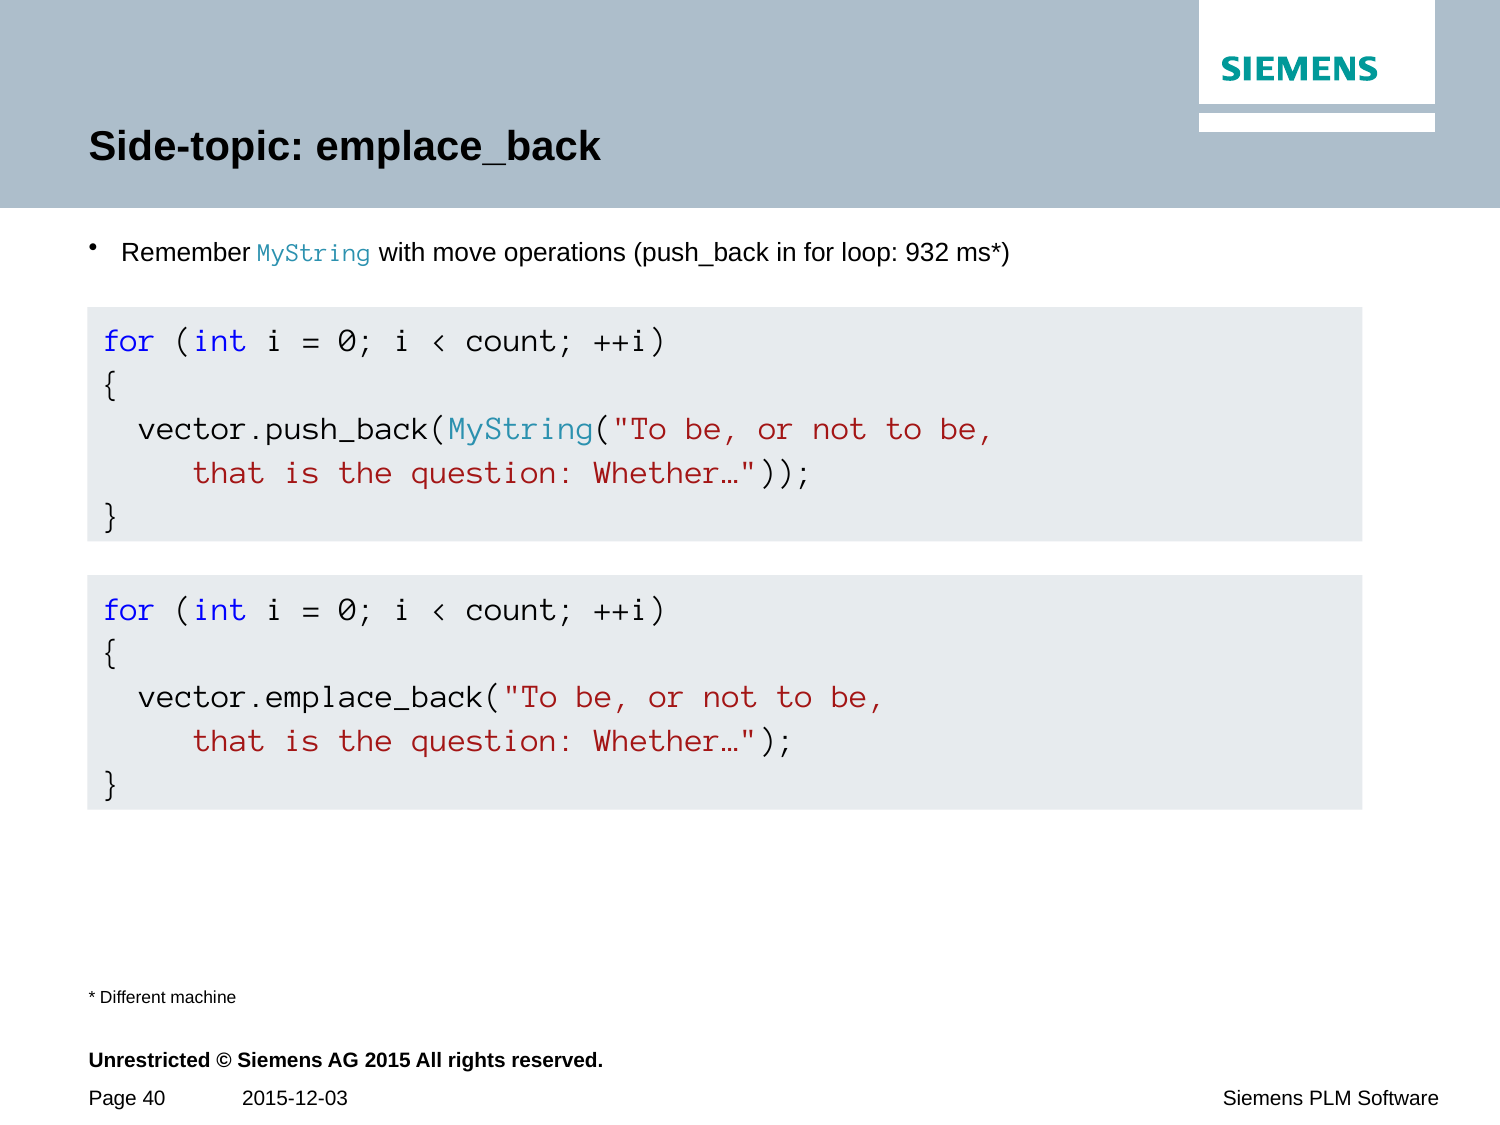

# Side-topic: emplace_back
Remember MyString with move operations (push_back in for loop: 932 ms*)

* Different machine

for (int i = 0; i < count; ++i)
{
  vector.push_back(MyString("To be, or not to be,
     that is the question: Whether…"));
}
for (int i = 0; i < count; ++i)
{
  vector.emplace_back("To be, or not to be,
     that is the question: Whether…");
}